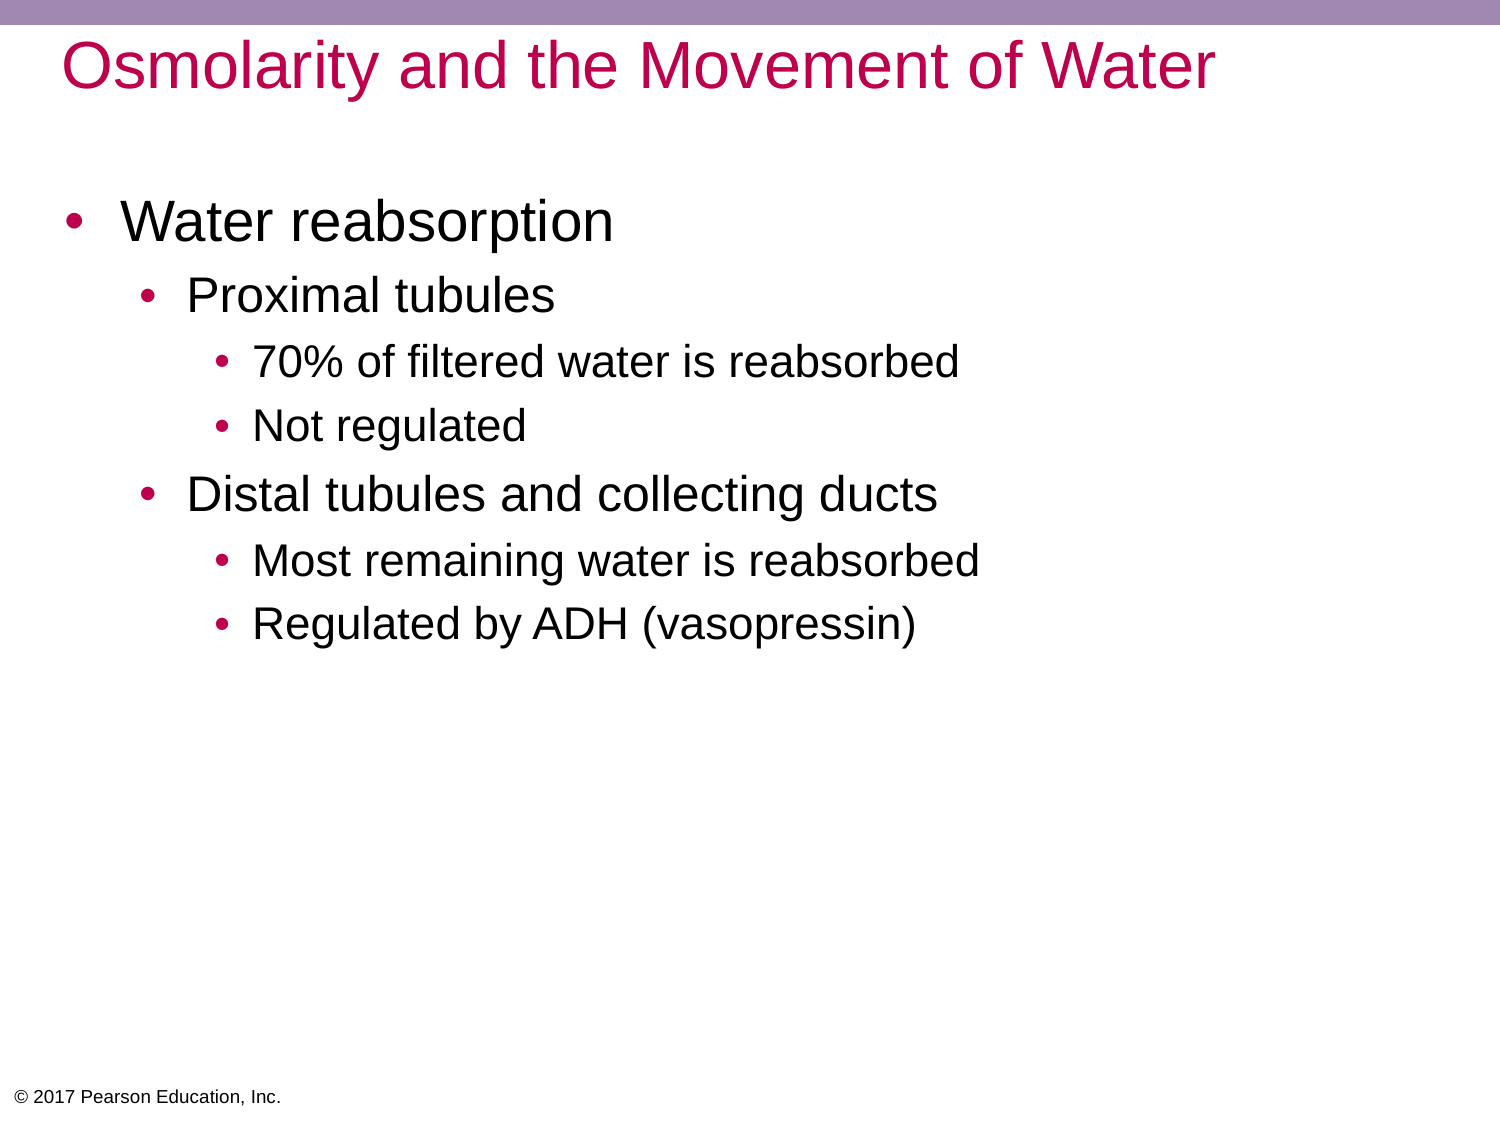

# Osmolarity and the Movement of Water
Water reabsorption
Proximal tubules
70% of filtered water is reabsorbed
Not regulated
Distal tubules and collecting ducts
Most remaining water is reabsorbed
Regulated by ADH (vasopressin)